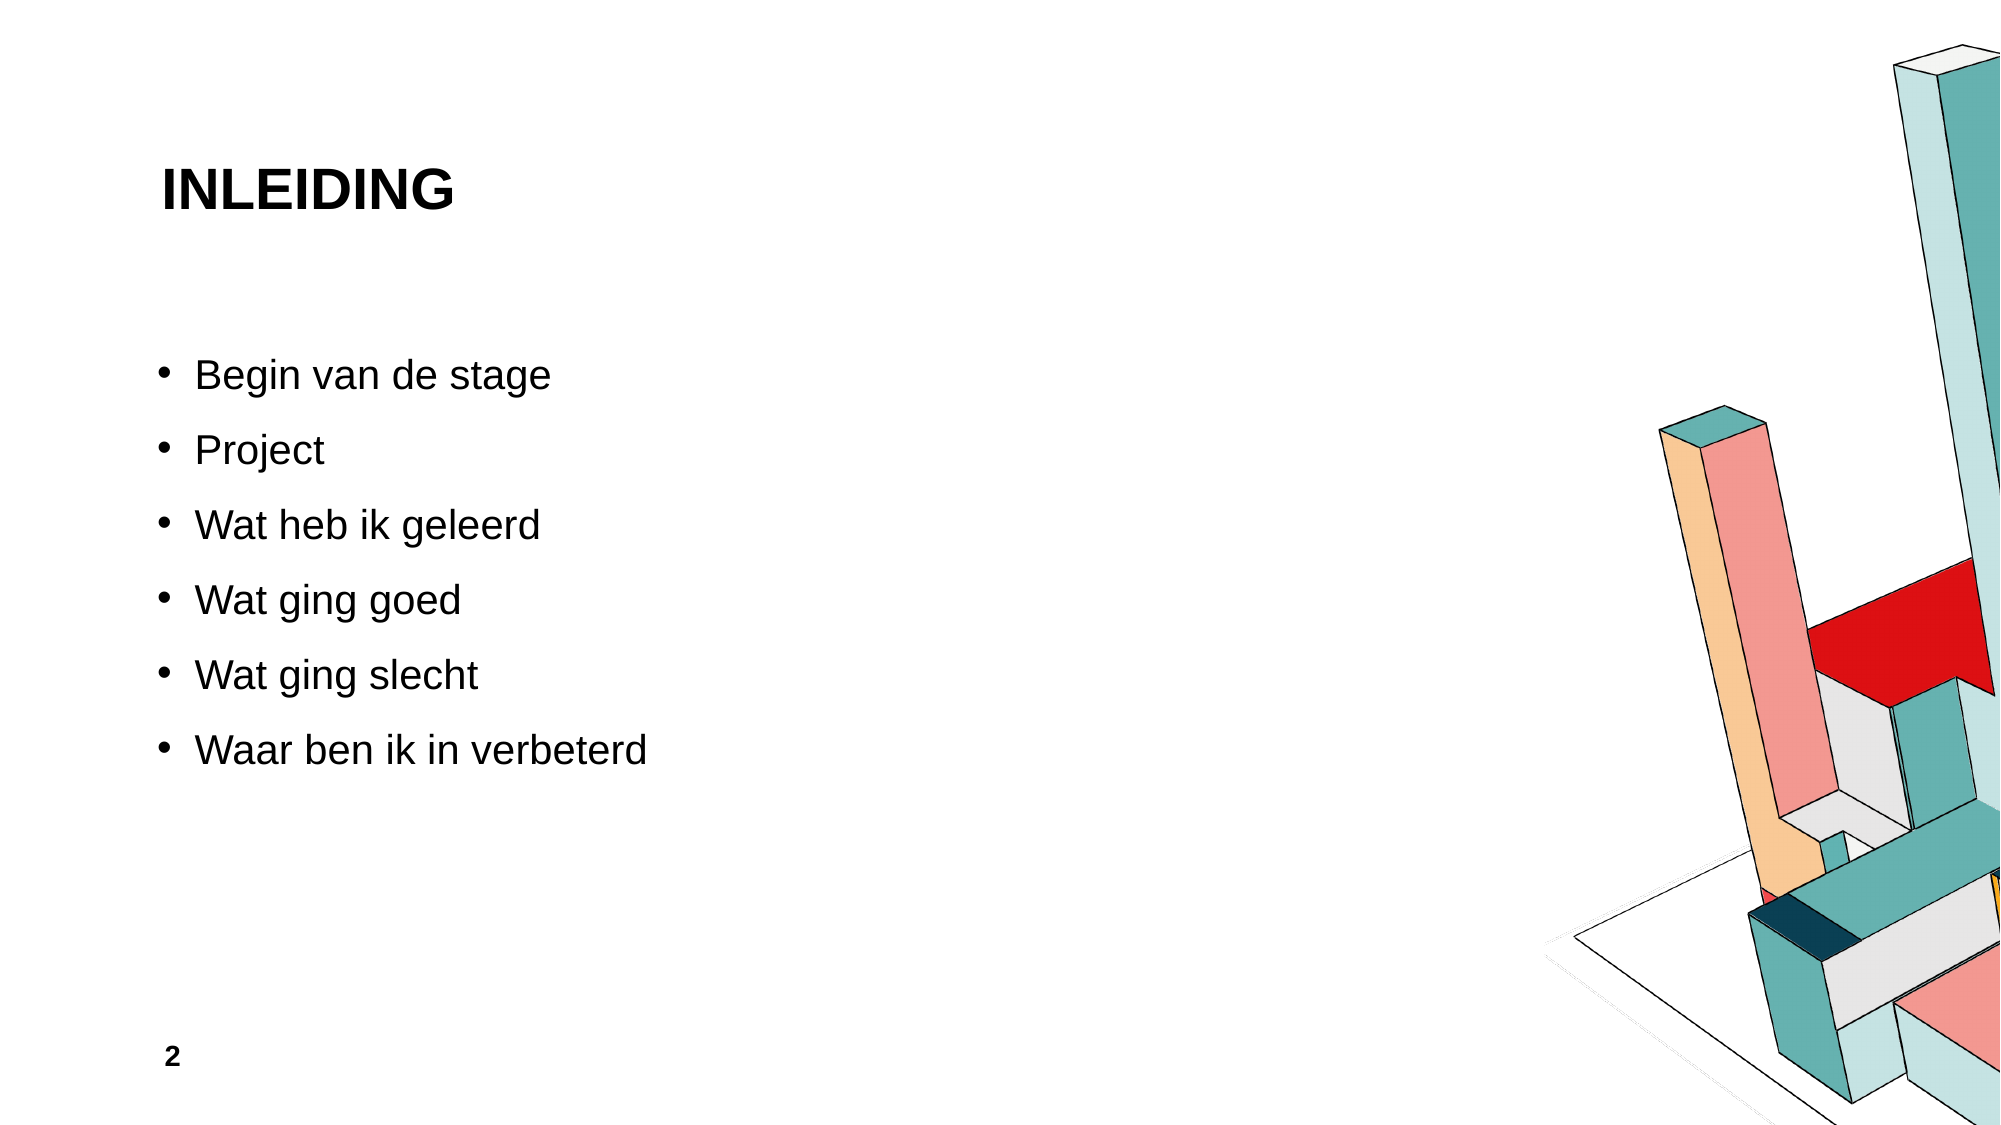

# Inleiding
Begin van de stage
Project
Wat heb ik geleerd
Wat ging goed
Wat ging slecht
Waar ben ik in verbeterd
2